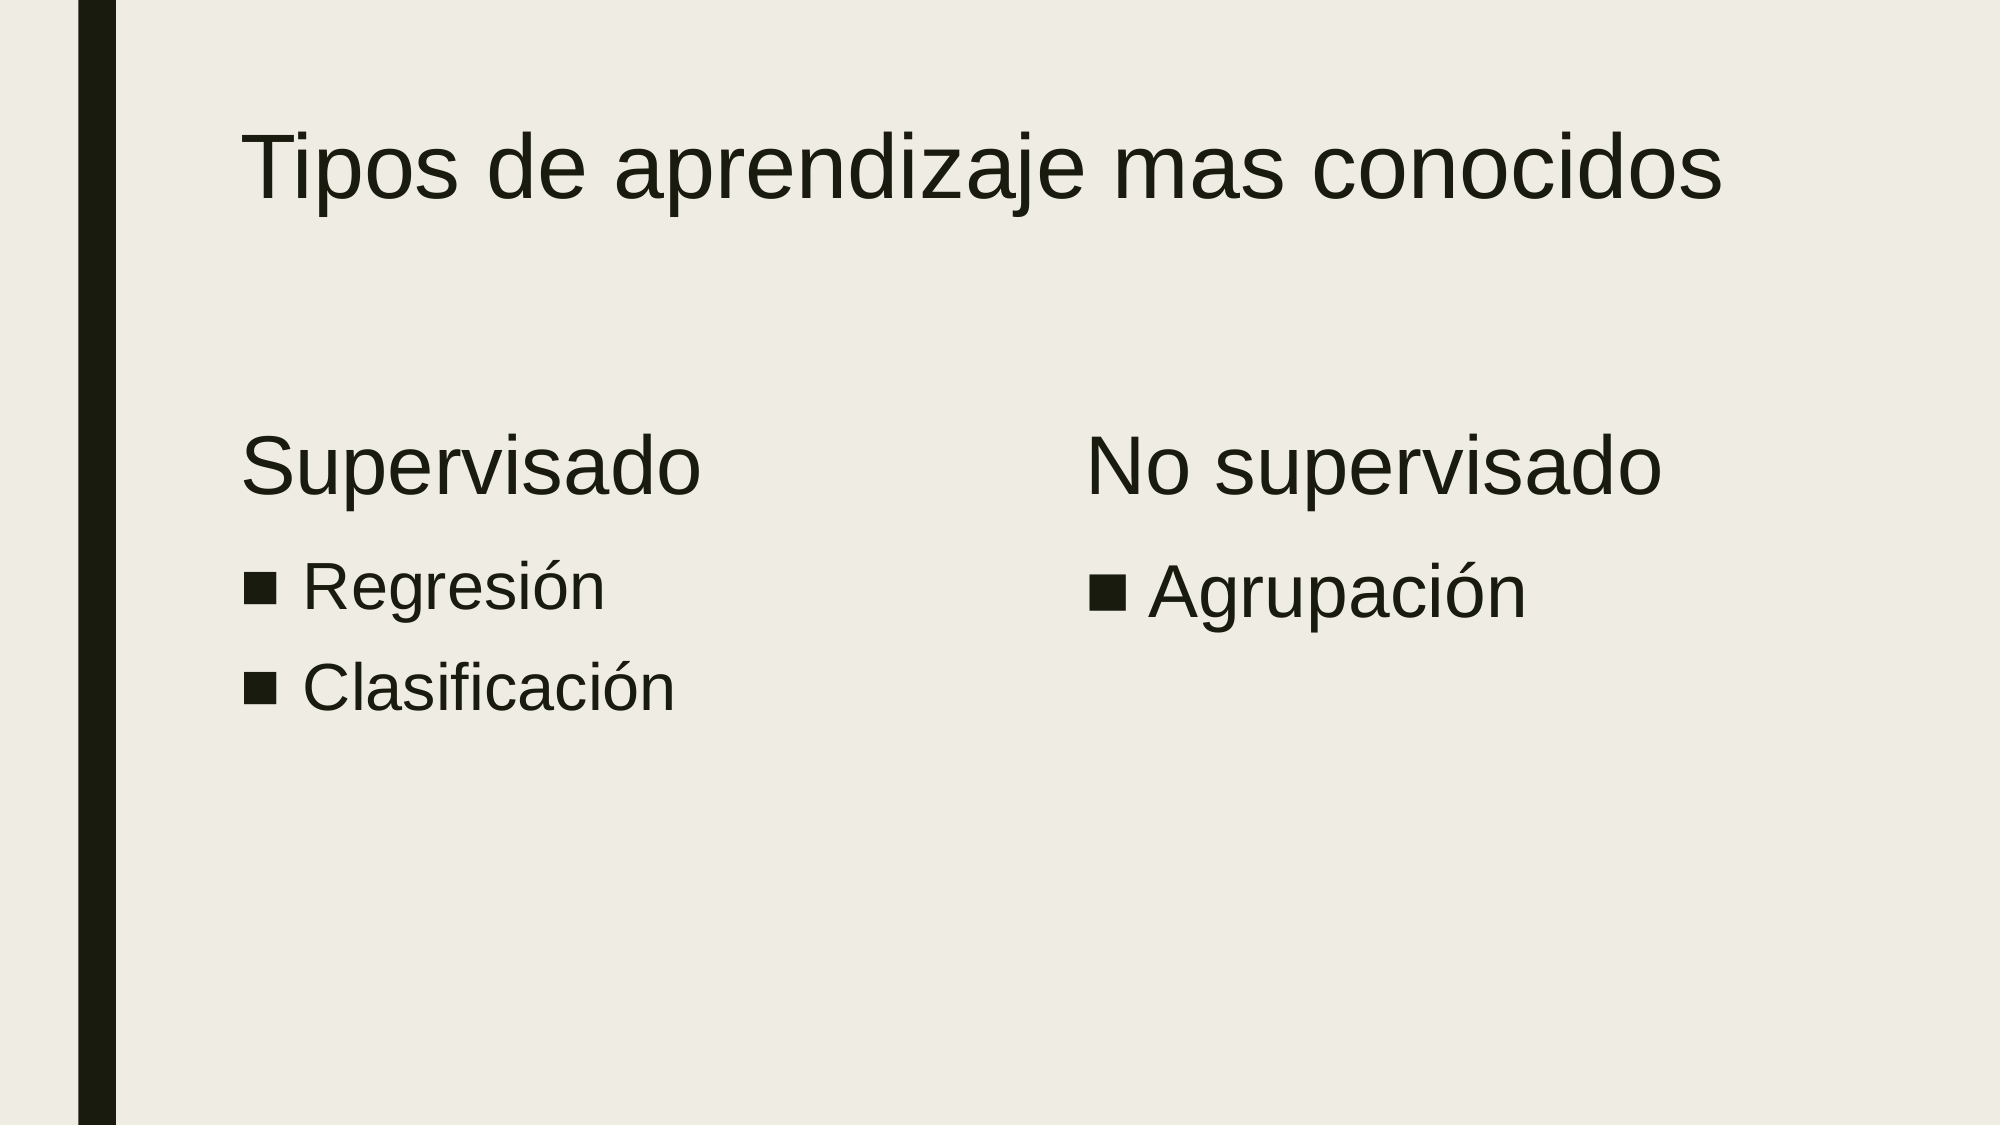

# Tipos de aprendizaje mas conocidos
Supervisado
No supervisado
Regresión
Clasificación
Agrupación